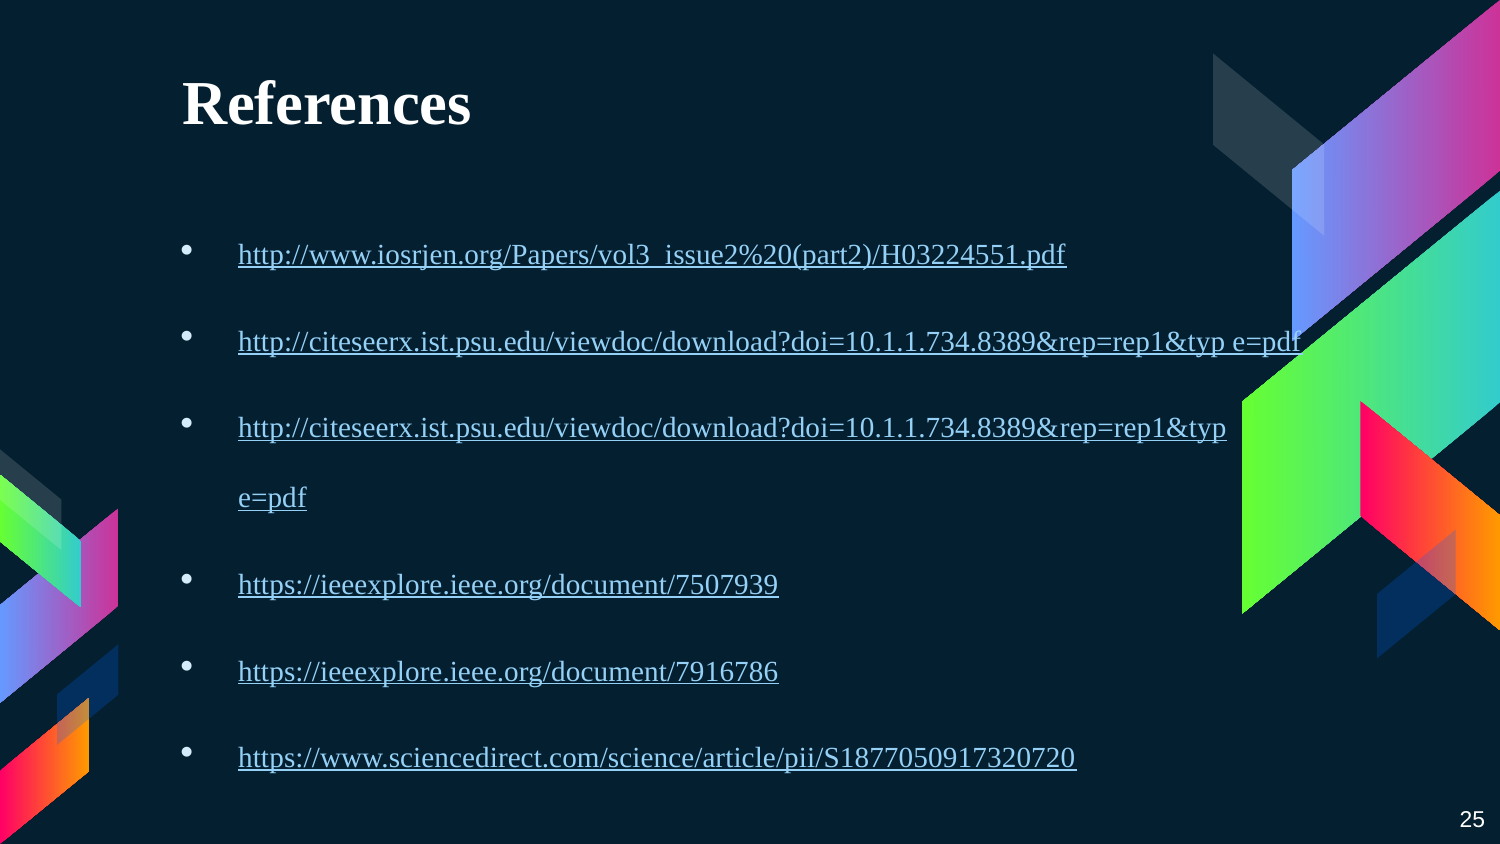

# References
http://www.iosrjen.org/Papers/vol3_issue2%20(part2)/H03224551.pdf
http://citeseerx.ist.psu.edu/viewdoc/download?doi=10.1.1.734.8389&rep=rep1&typ e=pdf
http://citeseerx.ist.psu.edu/viewdoc/download?doi=10.1.1.734.8389&rep=rep1&typ e=pdf
https://ieeexplore.ieee.org/document/7507939
https://ieeexplore.ieee.org/document/7916786
https://www.sciencedirect.com/science/article/pii/S1877050917320720
25